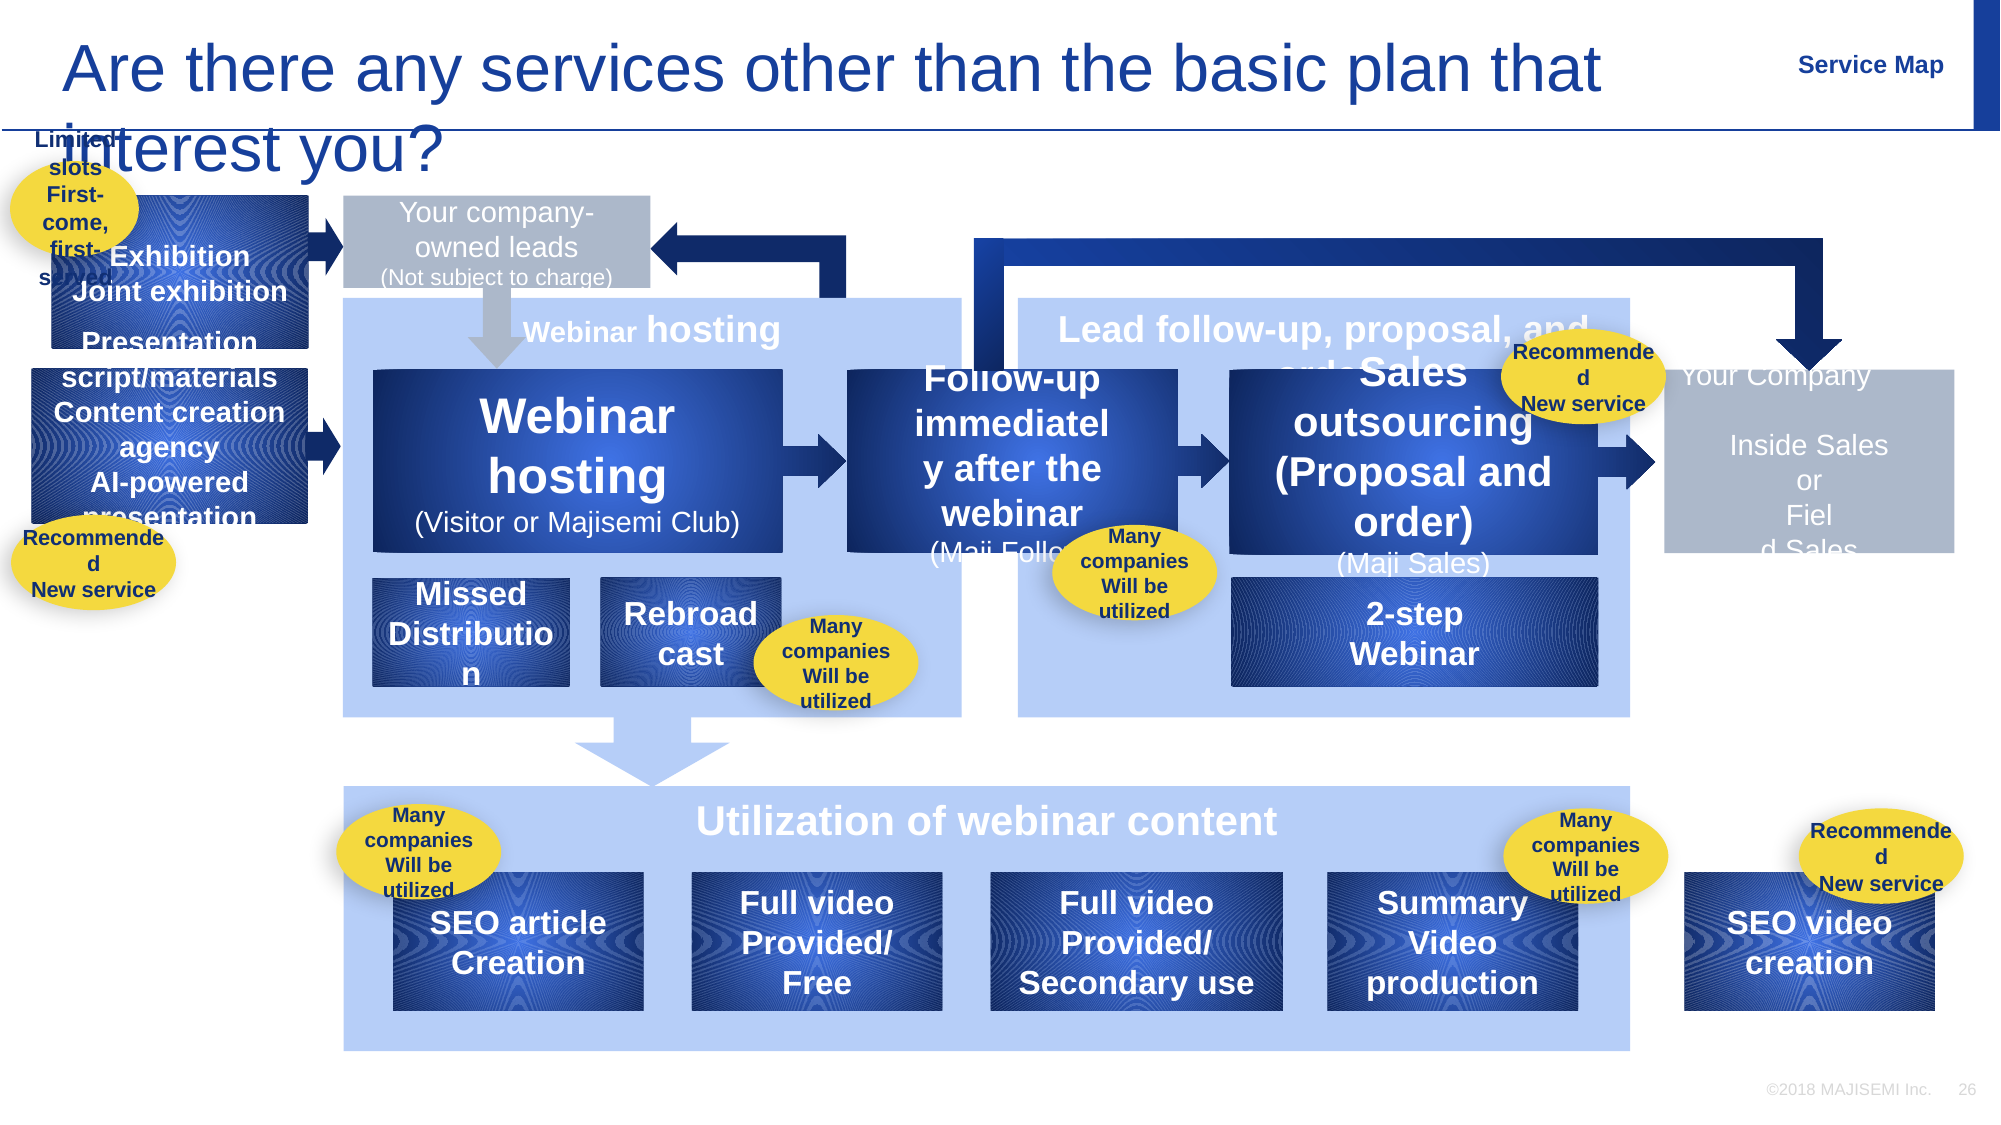

Are there any services other than the basic plan that interest you?
Service Map

Limited slots
First-come, first-served

Exhibition
Joint exhibition
Your company-owned leads
(Not subject to charge)

Webinar hosting
Lead follow-up, proposal, and order

Recommended
New service
Presentation script/materials
Content creation agency
AI-powered presentation agency
Webinar hosting
(Visitor or Majisemi Club)
Follow-up immediatel
y after the webinar
(Maji Follow)
Sales outsourcing
(Proposal and order)
(Maji Sales)
Your Company
Inside Sales
or
Fiel
d Sales

Recommended
New service

Many companies
Will be utilized
2-step
Webinar
Rebroadcast
Missed
Distribution

Many companies
Will be utilized

Utilization of webinar content

Many companies
Will be utilized

Many companies
Will be utilized

Recommended
New service
Full video
Provided/Secondary use
Summary
Video production
SEO video creation
SEO article
Creation
Full video
Provided/Free
©2018 MAJISEMI Inc.
26